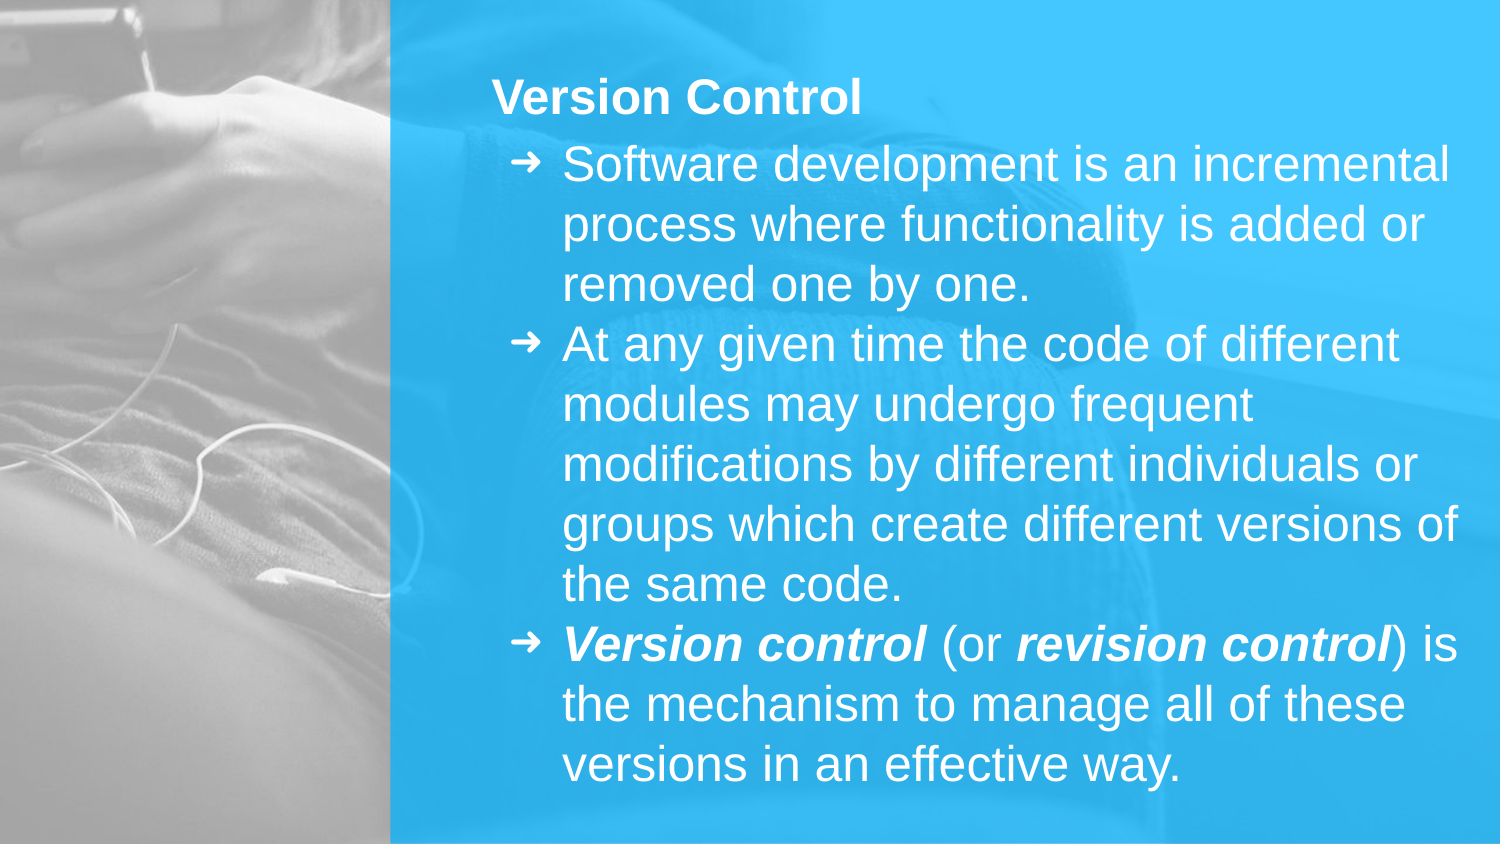

# Version Control
Software development is an incremental process where functionality is added or removed one by one.
At any given time the code of different modules may undergo frequent modifications by different individuals or groups which create different versions of the same code.
Version control (or revision control) is the mechanism to manage all of these versions in an effective way.